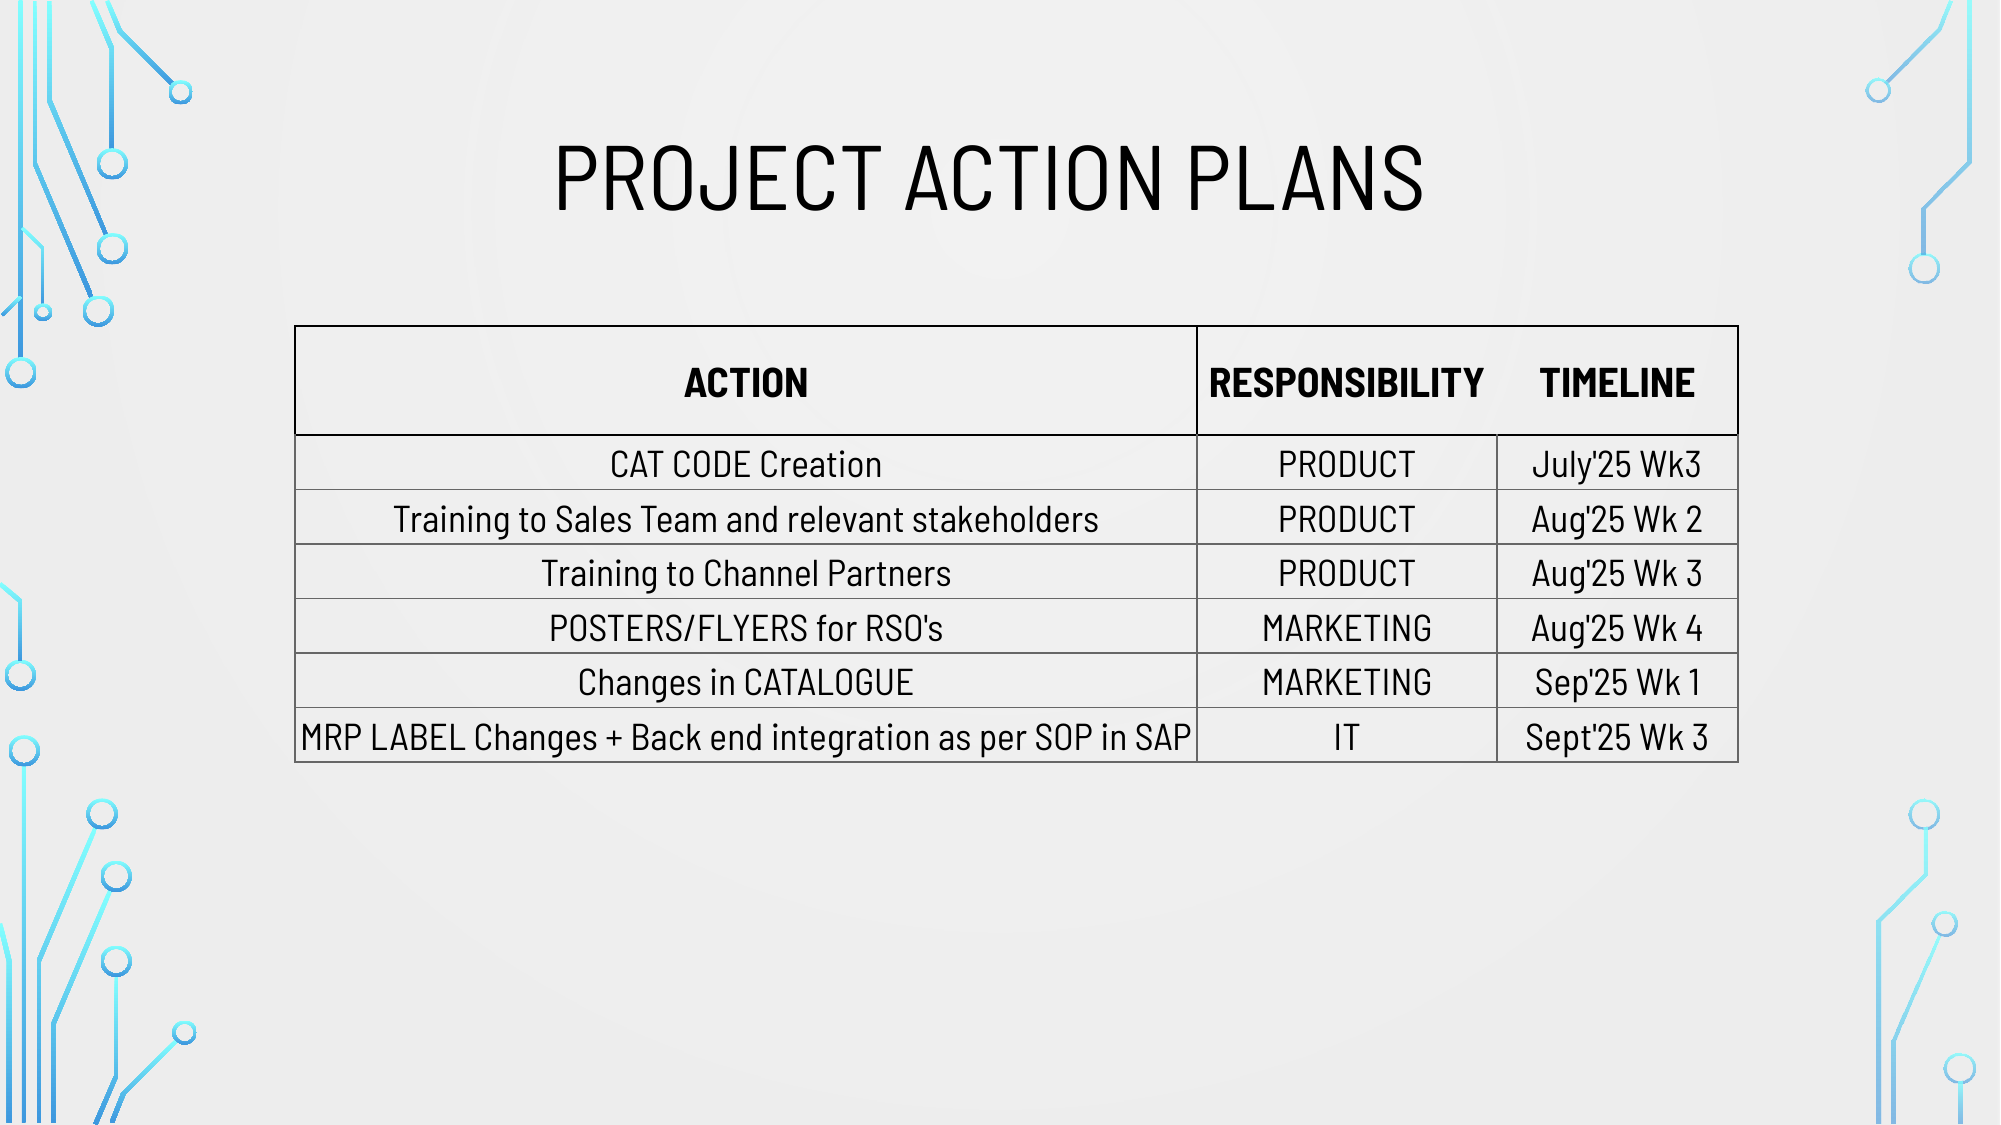

# PROJECT ACTION PLANS
| ACTION | RESPONSIBILITY | TIMELINE |
| --- | --- | --- |
| CAT CODE Creation | PRODUCT | July'25 Wk3 |
| Training to Sales Team and relevant stakeholders | PRODUCT | Aug'25 Wk 2 |
| Training to Channel Partners | PRODUCT | Aug'25 Wk 3 |
| POSTERS/FLYERS for RSO's | MARKETING | Aug'25 Wk 4 |
| Changes in CATALOGUE | MARKETING | Sep'25 Wk 1 |
| MRP LABEL Changes + Back end integration as per SOP in SAP | IT | Sept'25 Wk 3 |